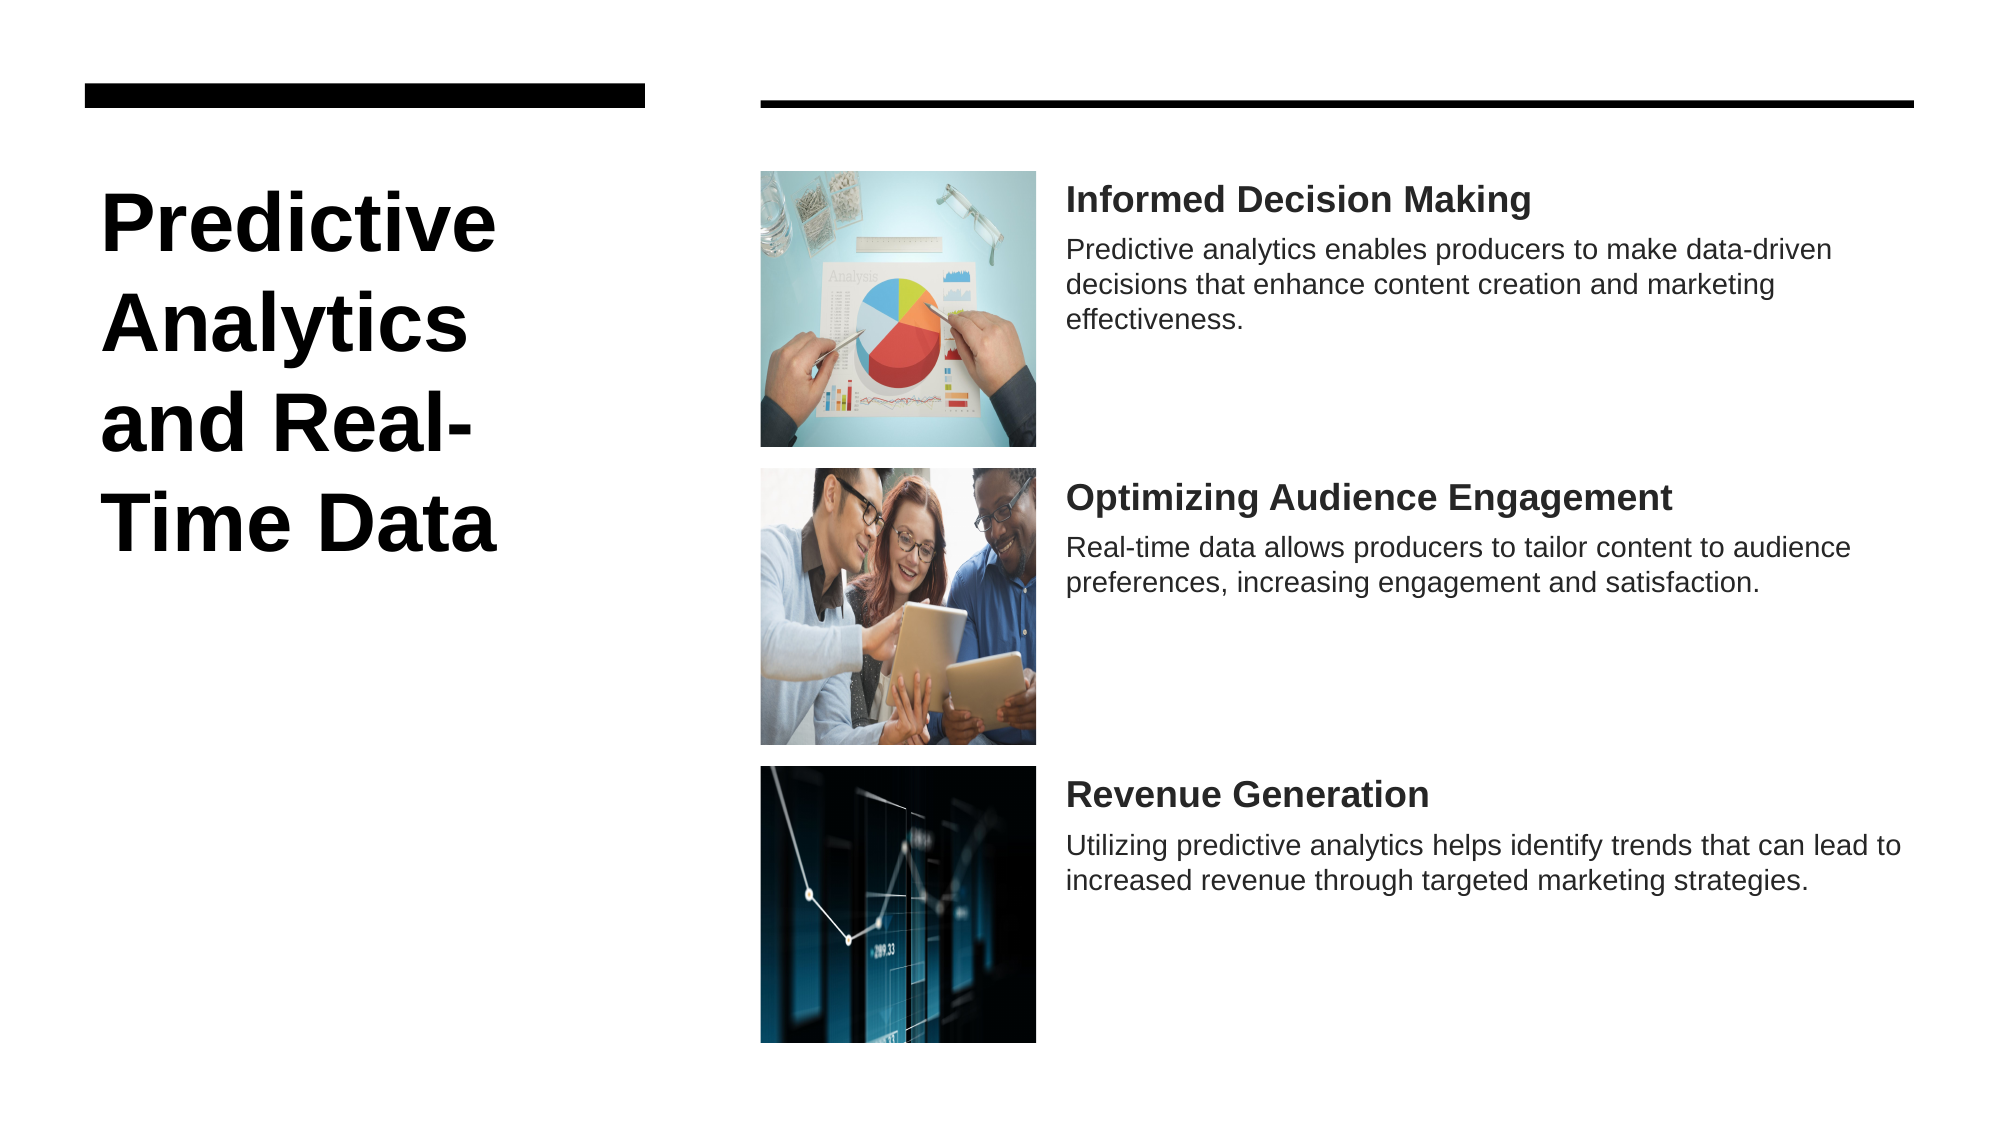

# Predictive Analytics and Real-Time Data
Informed Decision Making
Predictive analytics enables producers to make data-driven decisions that enhance content creation and marketing effectiveness.
Optimizing Audience Engagement
Real-time data allows producers to tailor content to audience preferences, increasing engagement and satisfaction.
Revenue Generation
Utilizing predictive analytics helps identify trends that can lead to increased revenue through targeted marketing strategies.